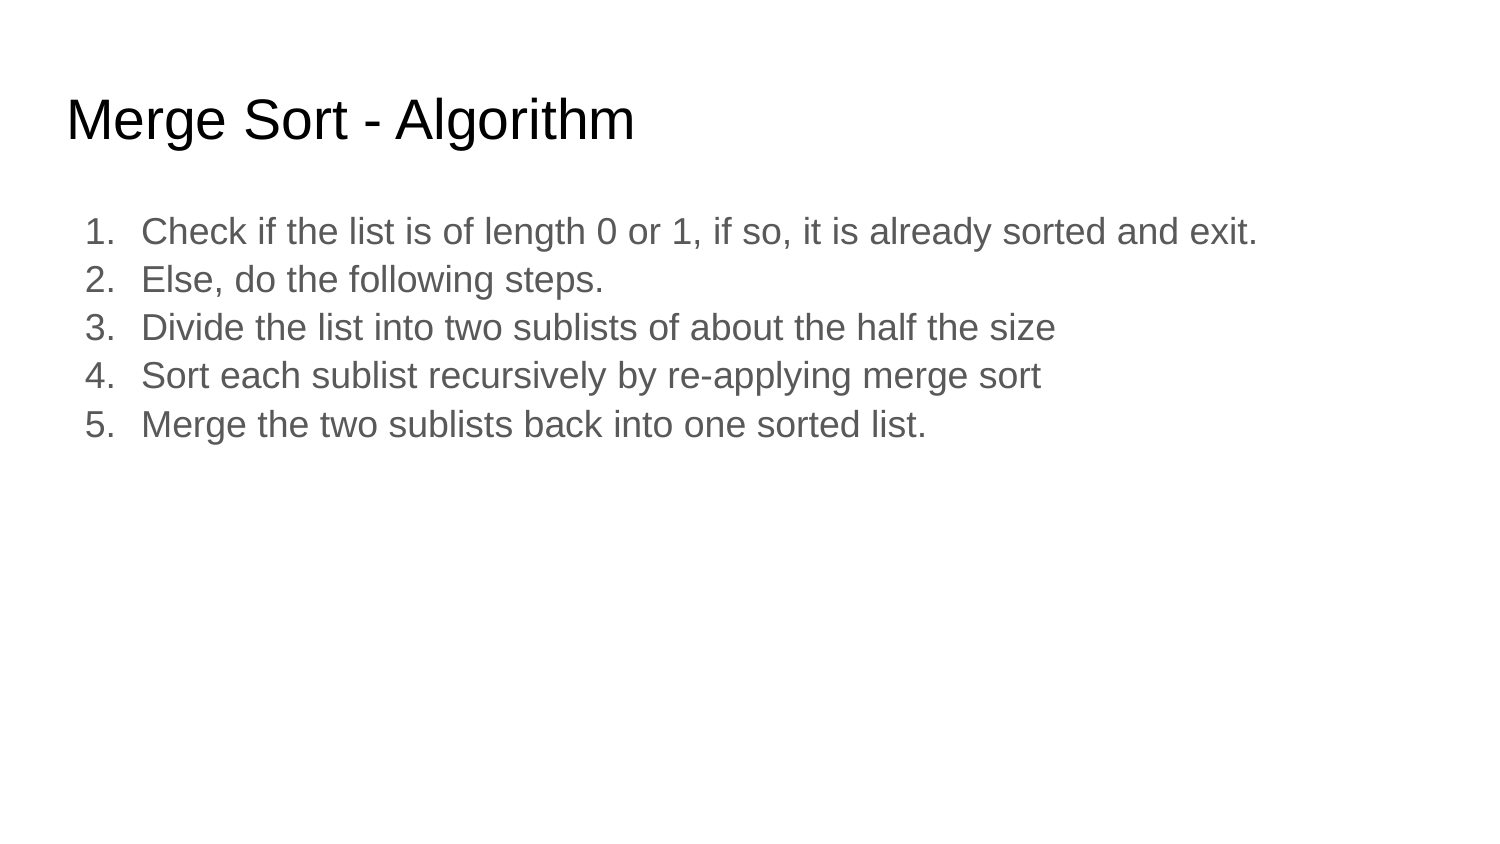

# Merge Sort - Algorithm
Check if the list is of length 0 or 1, if so, it is already sorted and exit.
Else, do the following steps.
Divide the list into two sublists of about the half the size
Sort each sublist recursively by re-applying merge sort
Merge the two sublists back into one sorted list.